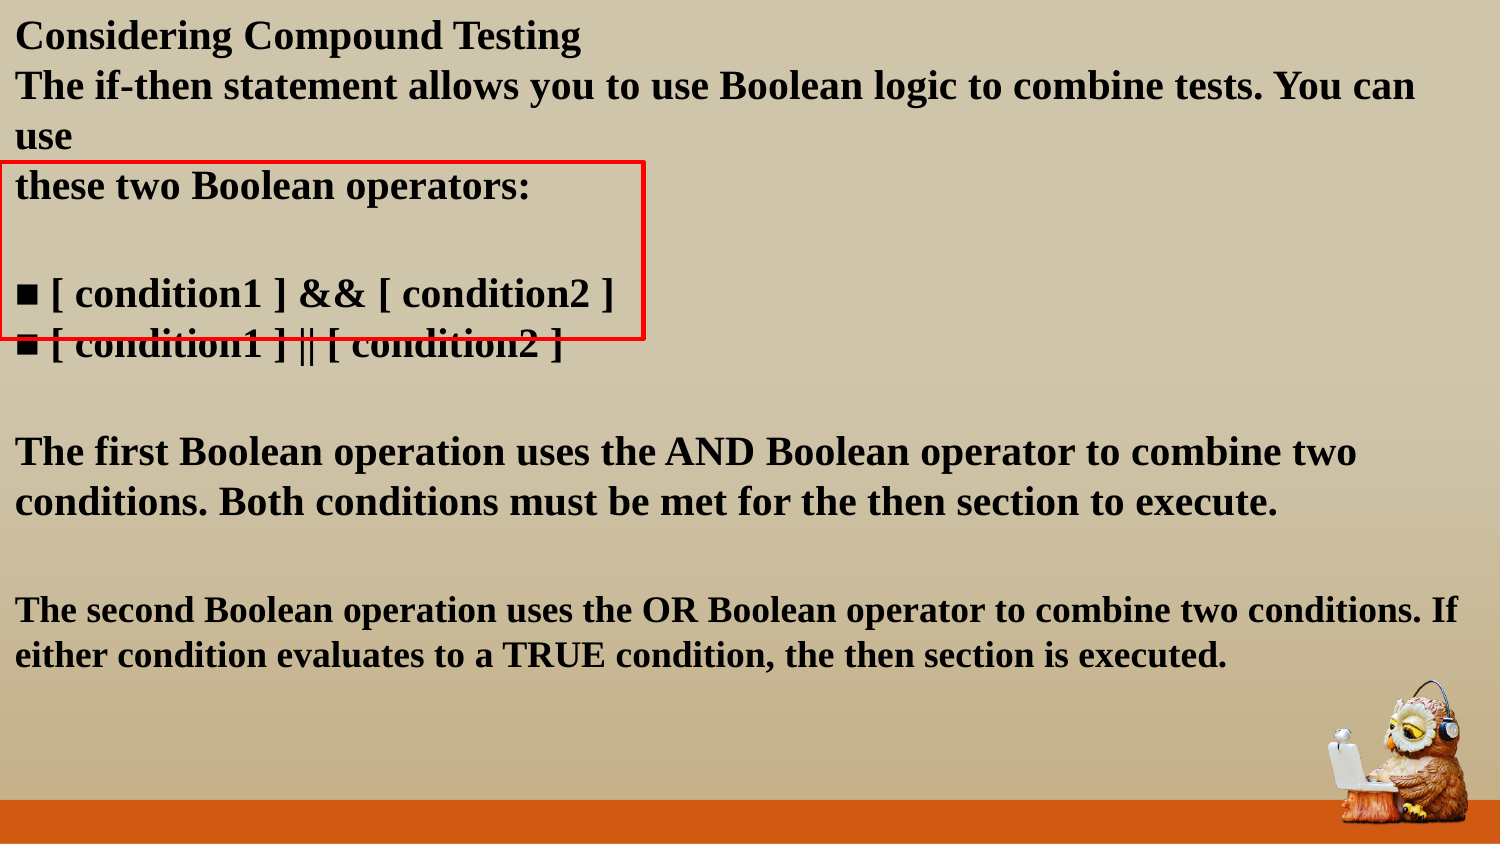

Considering Compound Testing
The if-then statement allows you to use Boolean logic to combine tests. You can use
these two Boolean operators:
■ [ condition1 ] && [ condition2 ]
■ [ condition1 ] || [ condition2 ]
The first Boolean operation uses the AND Boolean operator to combine two conditions. Both conditions must be met for the then section to execute.

The second Boolean operation uses the OR Boolean operator to combine two conditions. If
either condition evaluates to a TRUE condition, the then section is executed.